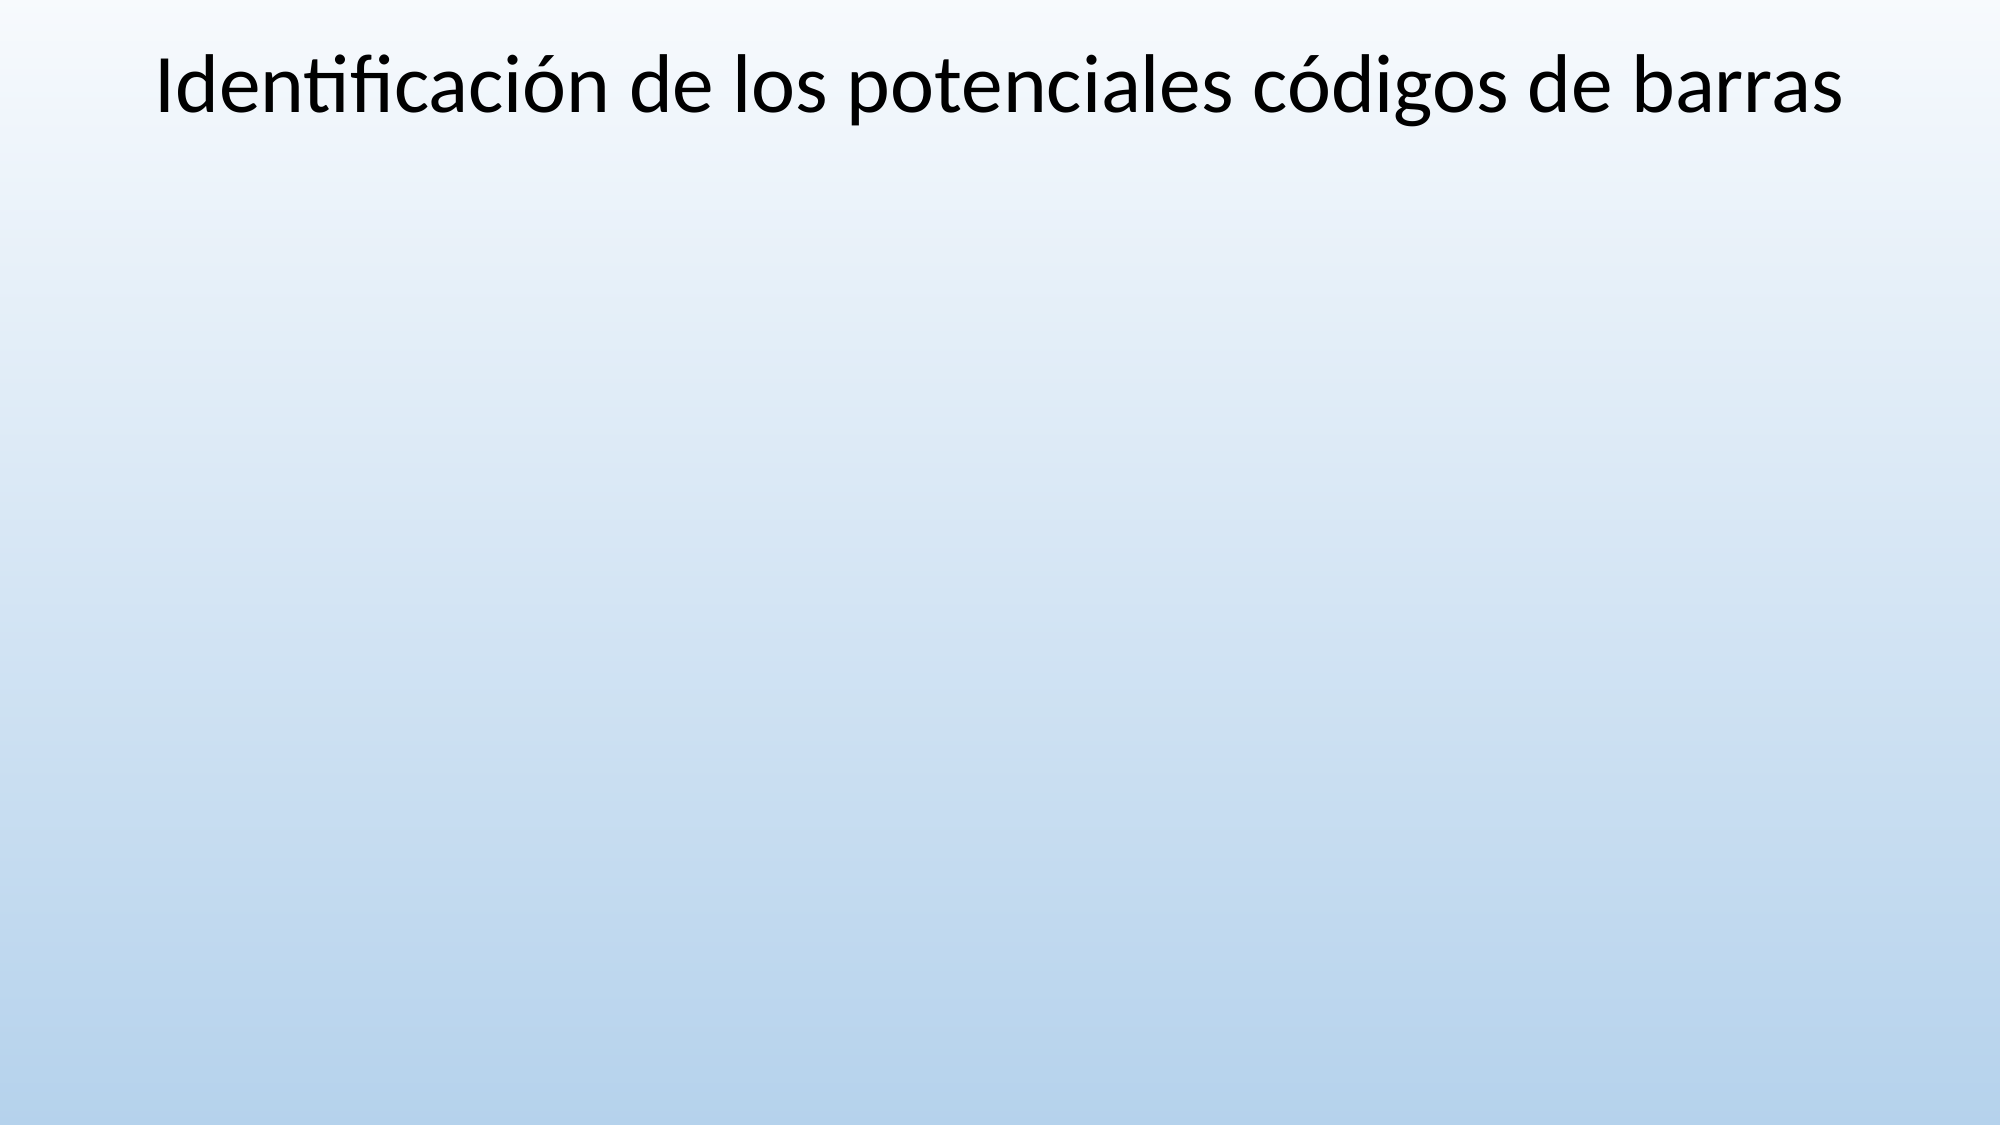

# Identificación de los potenciales códigos de barras